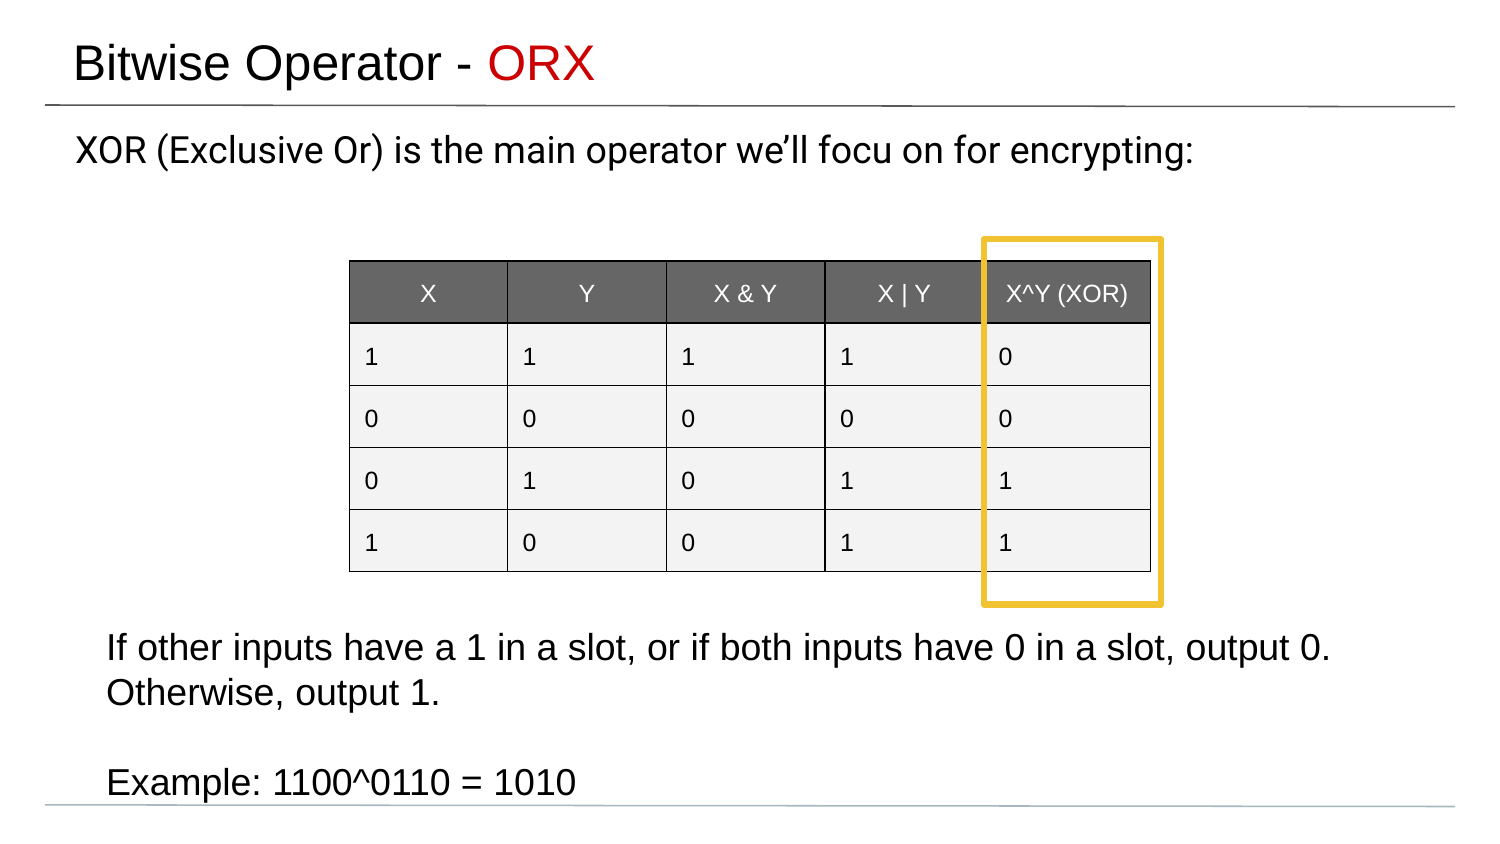

# Bitwise Operator - ORX
XOR (Exclusive Or) is the main operator we’ll focu on for encrypting:

| X | Y | X & Y | X | Y | X^Y (XOR) |
| --- | --- | --- | --- | --- |
| 1 | 1 | 1 | 1 | 0 |
| 0 | 0 | 0 | 0 | 0 |
| 0 | 1 | 0 | 1 | 1 |
| 1 | 0 | 0 | 1 | 1 |
If other inputs have a 1 in a slot, or if both inputs have 0 in a slot, output 0.
Otherwise, output 1.

Example: 1100^0110 = 1010